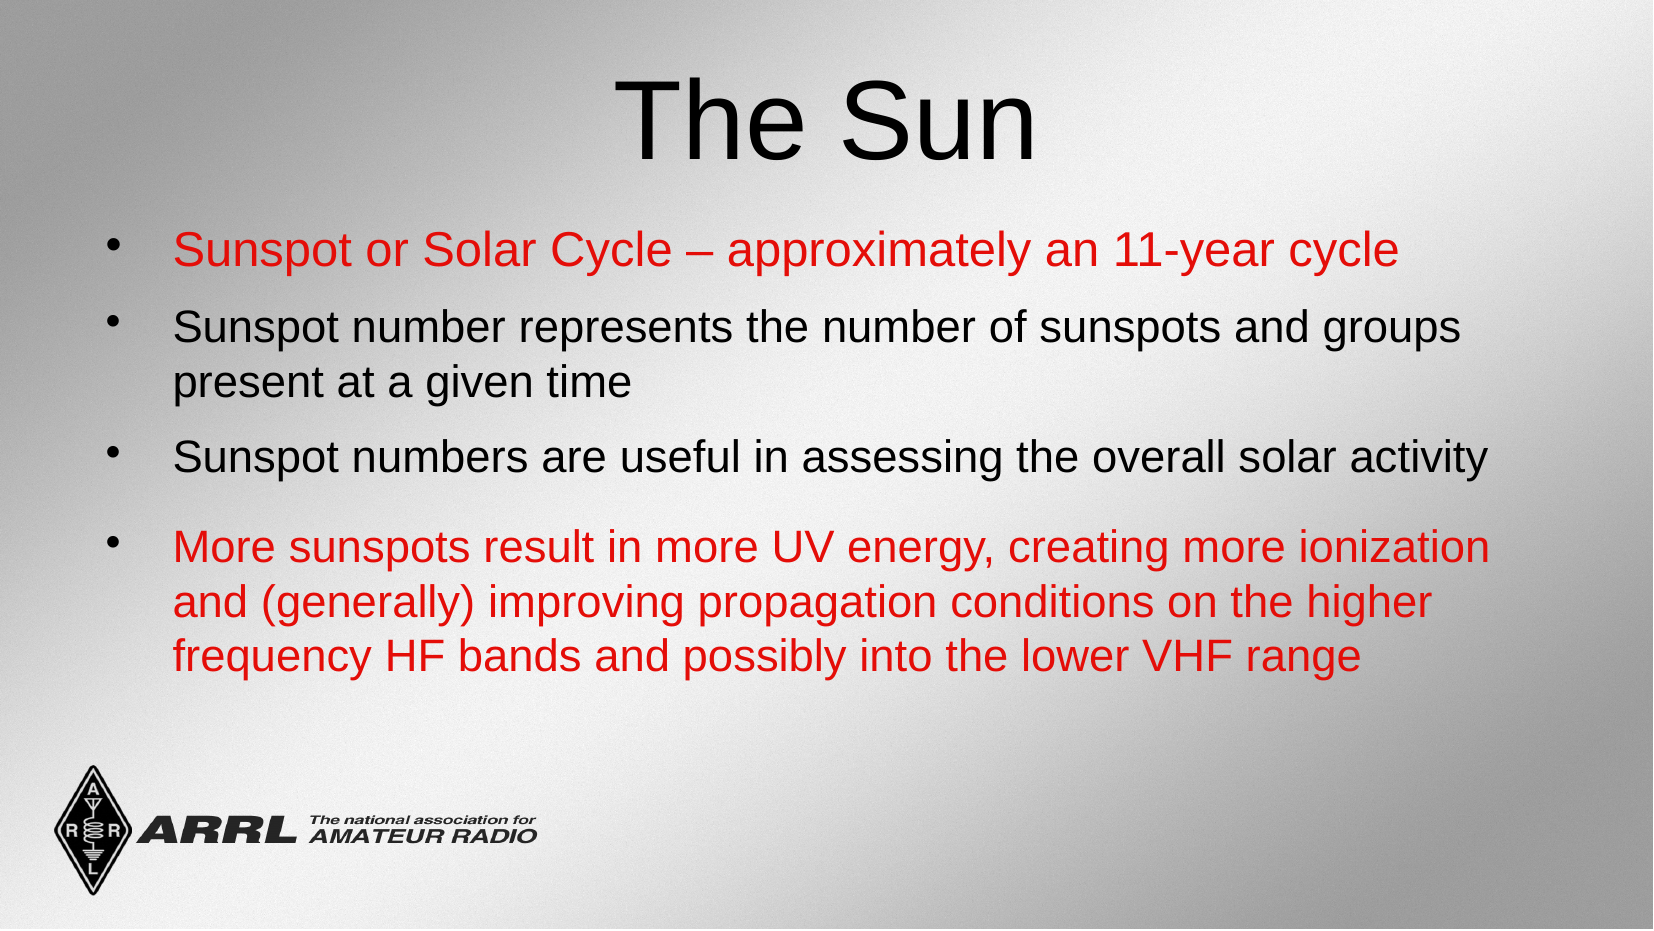

The Sun

Sunspot or Solar Cycle – approximately an 11-year cycle
Sunspot number represents the number of sunspots and groups present at a given time
Sunspot numbers are useful in assessing the overall solar activity
More sunspots result in more UV energy, creating more ionization and (generally) improving propagation conditions on the higher frequency HF bands and possibly into the lower VHF range